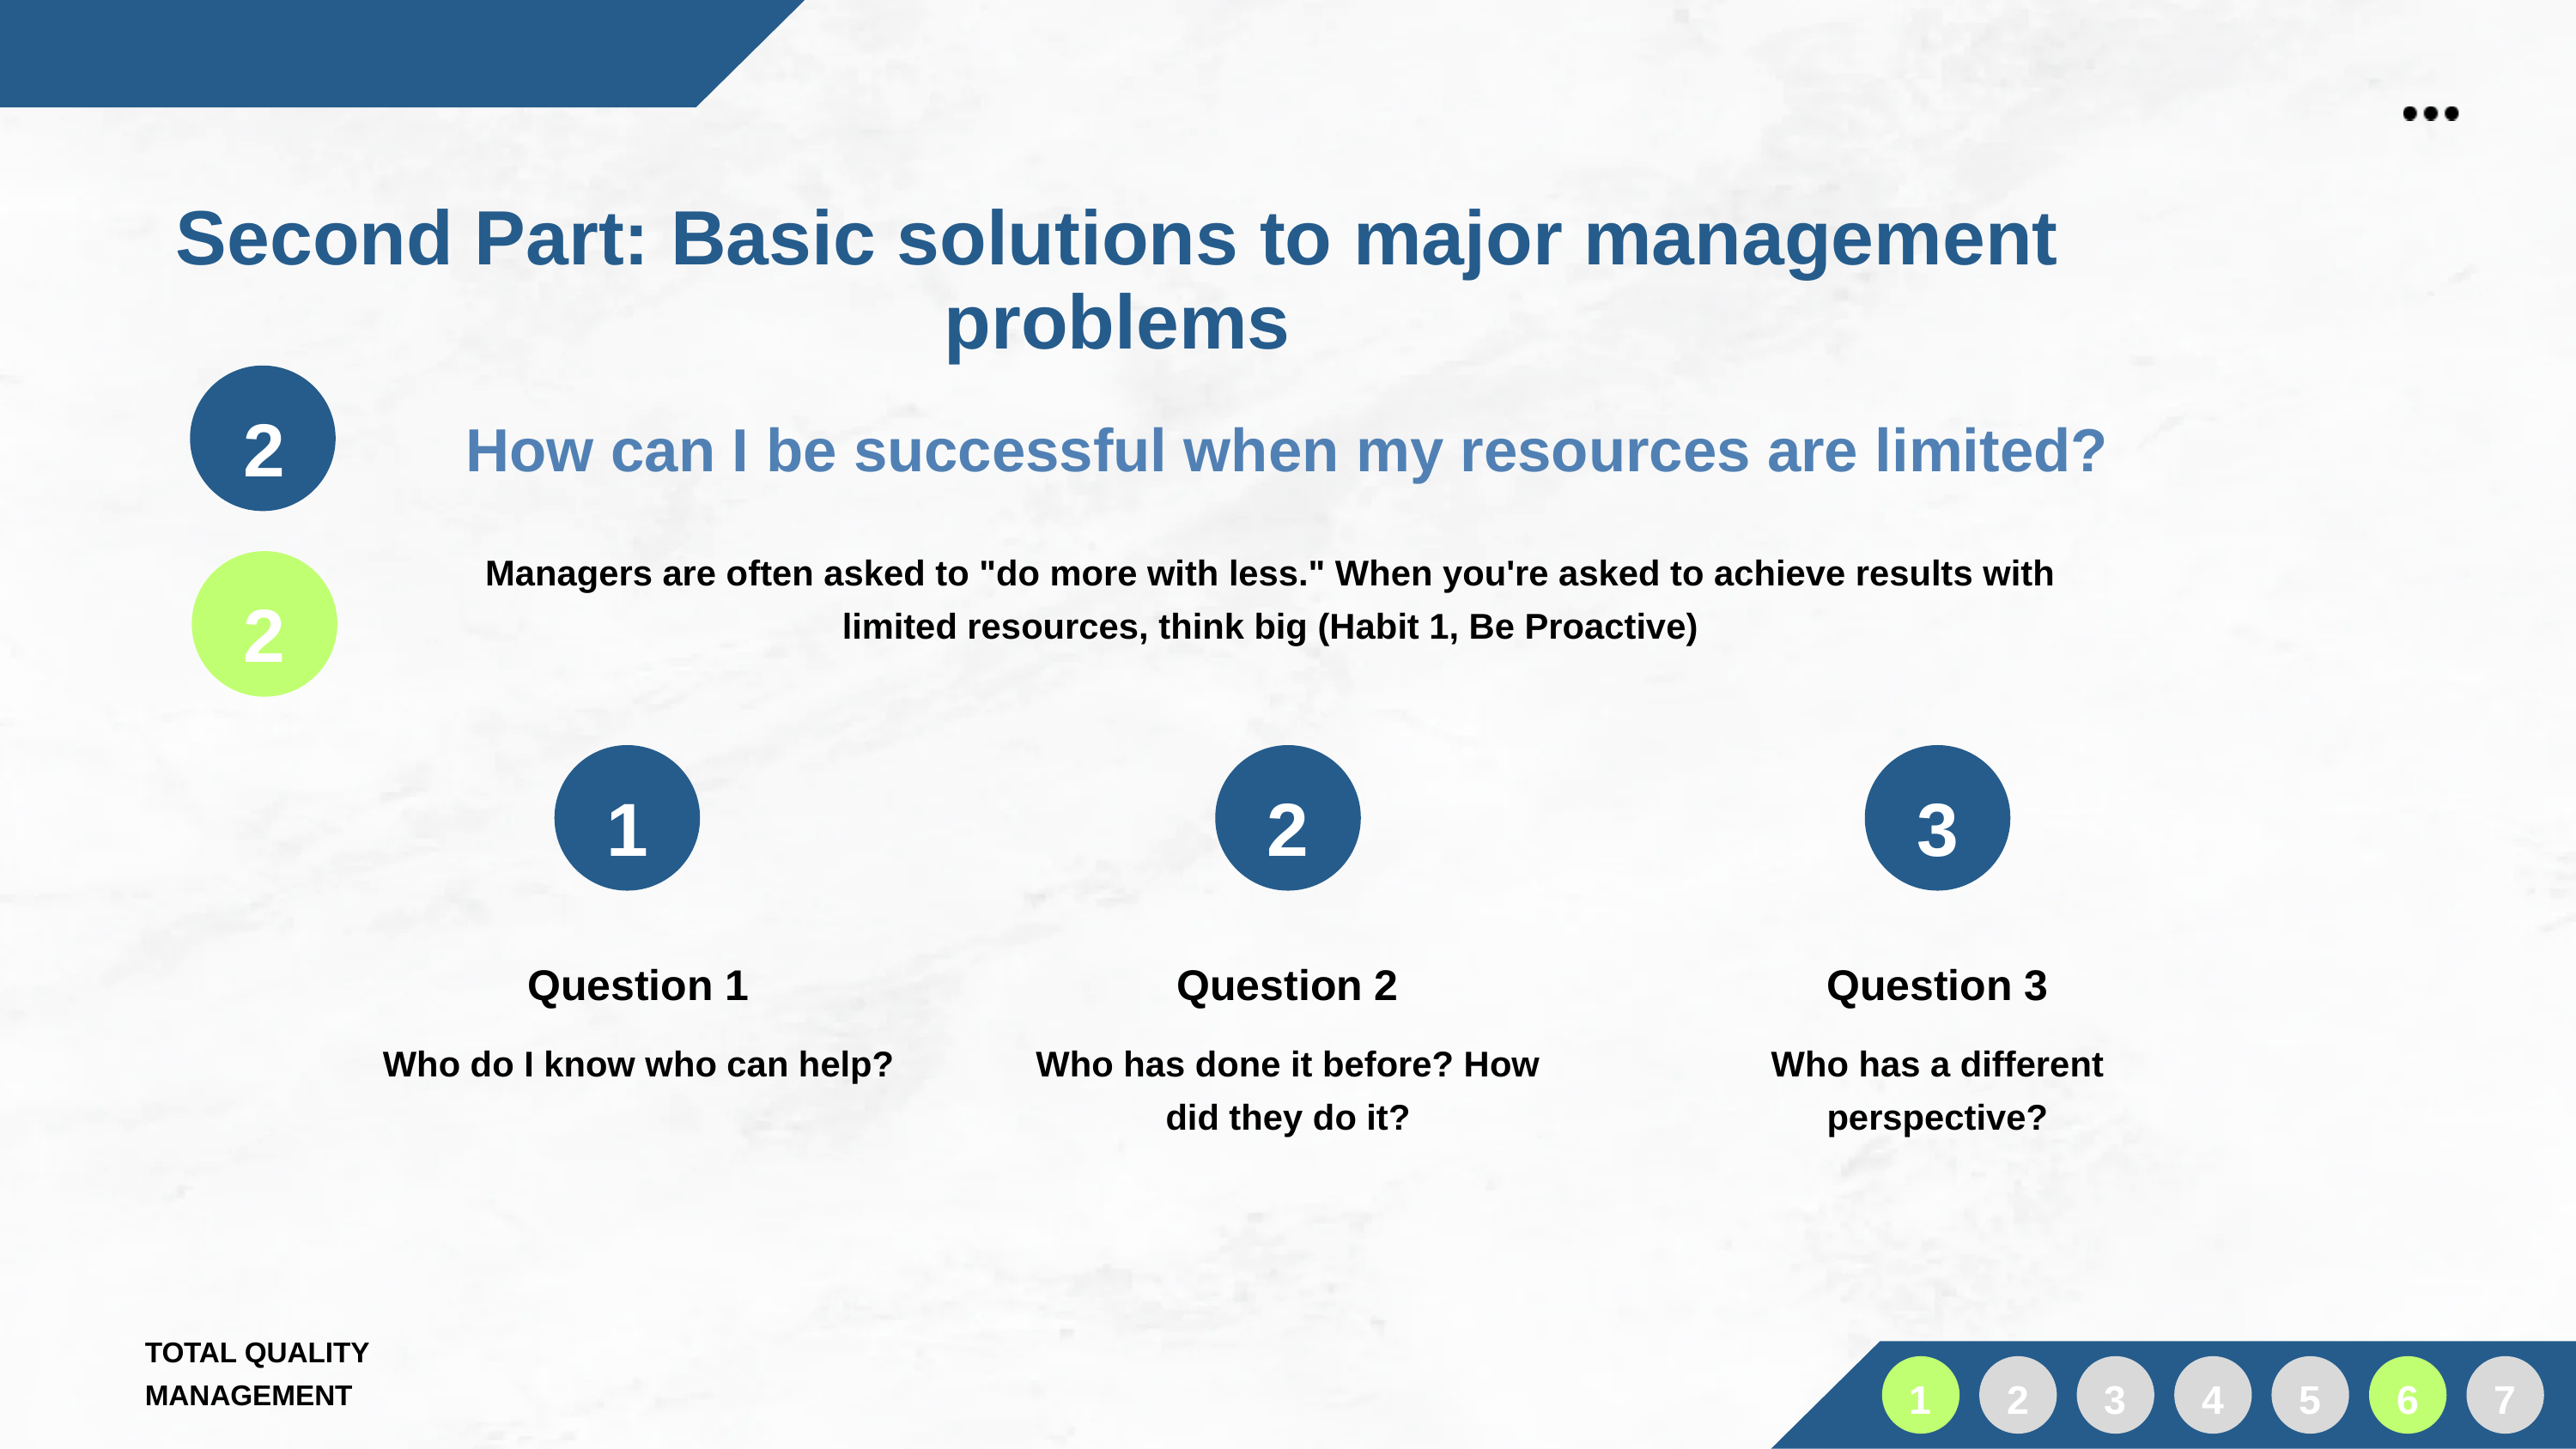

Second Part: Basic solutions to major management problems

2
How can I be successful when my resources are limited?
Managers are often asked to "do more with less." When you're asked to achieve results with limited resources, think big (Habit 1, Be Proactive)

2

1
2
3
Question 1
Question 2
Question 3
Who do I know who can help?
Who has done it before? How did they do it?
Who has a different perspective?
TOTAL QUALITY MANAGEMENT

1
2
3
4
5
6
7